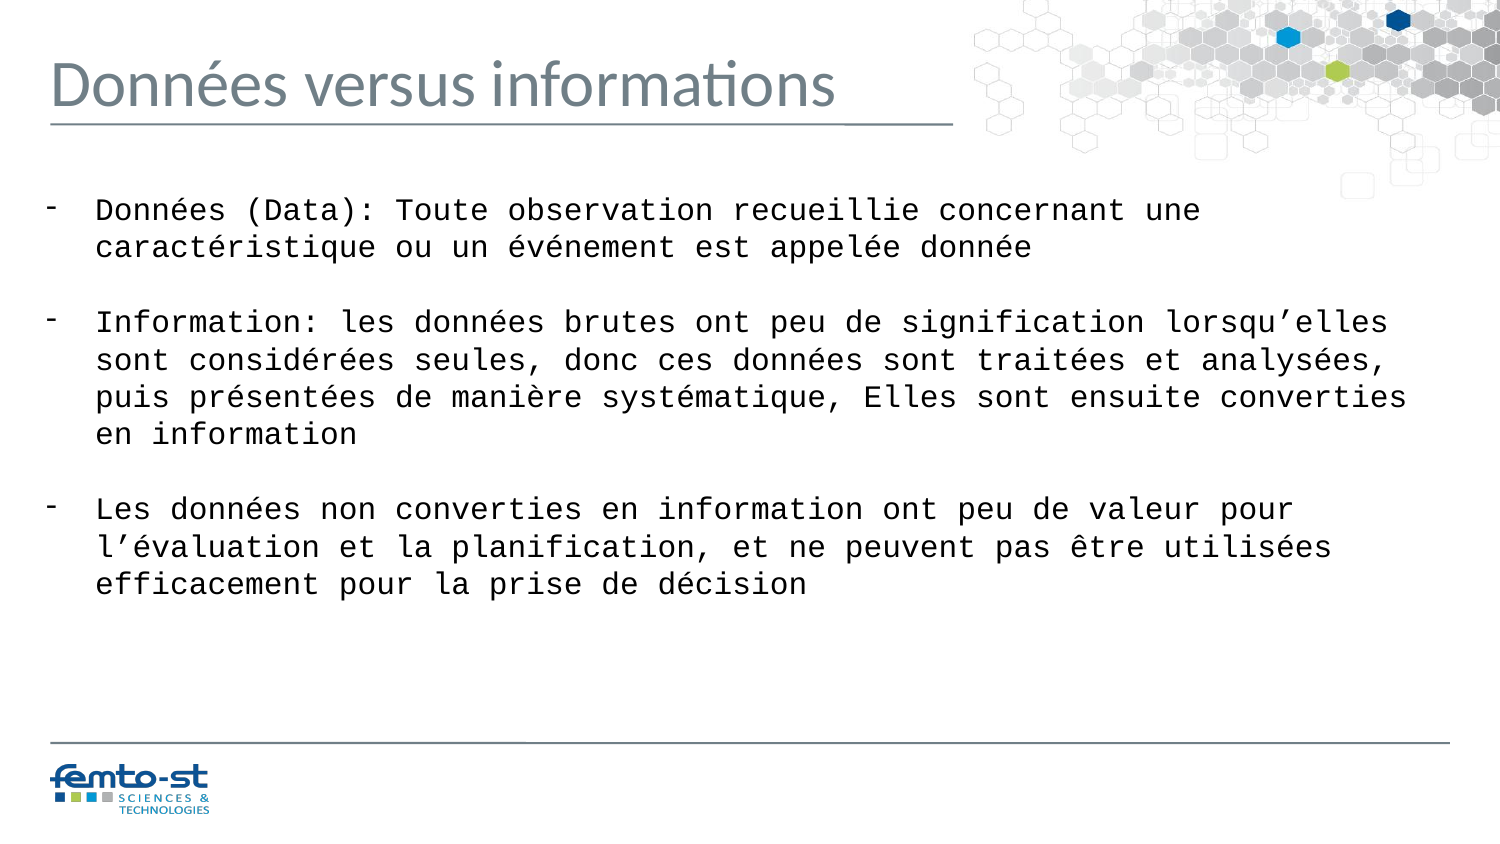

Données versus informations
Données (Data): Toute observation recueillie concernant une caractéristique ou un événement est appelée donnée

Information: les données brutes ont peu de signification lorsqu’elles sont considérées seules, donc ces données sont traitées et analysées, puis présentées de manière systématique, Elles sont ensuite converties en information

Les données non converties en information ont peu de valeur pour l’évaluation et la planification, et ne peuvent pas être utilisées efficacement pour la prise de décision